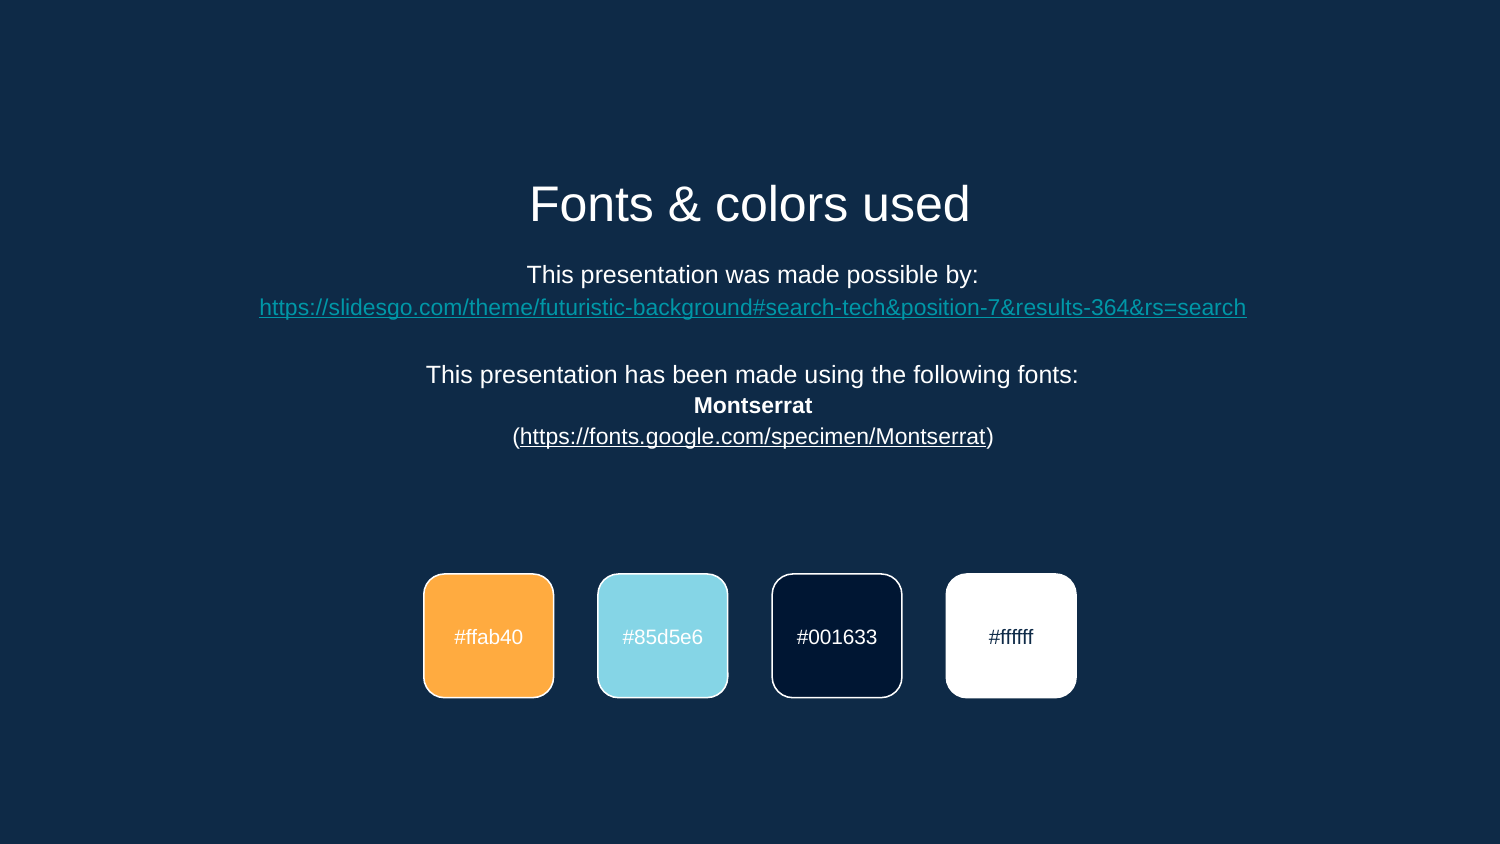

Fonts & colors used
This presentation was made possible by:
https://slidesgo.com/theme/futuristic-background#search-tech&position-7&results-364&rs=search

This presentation has been made using the following fonts:

Montserrat
(https://fonts.google.com/specimen/Montserrat)

#ffab40
#85d5e6
#001633
#ffffff